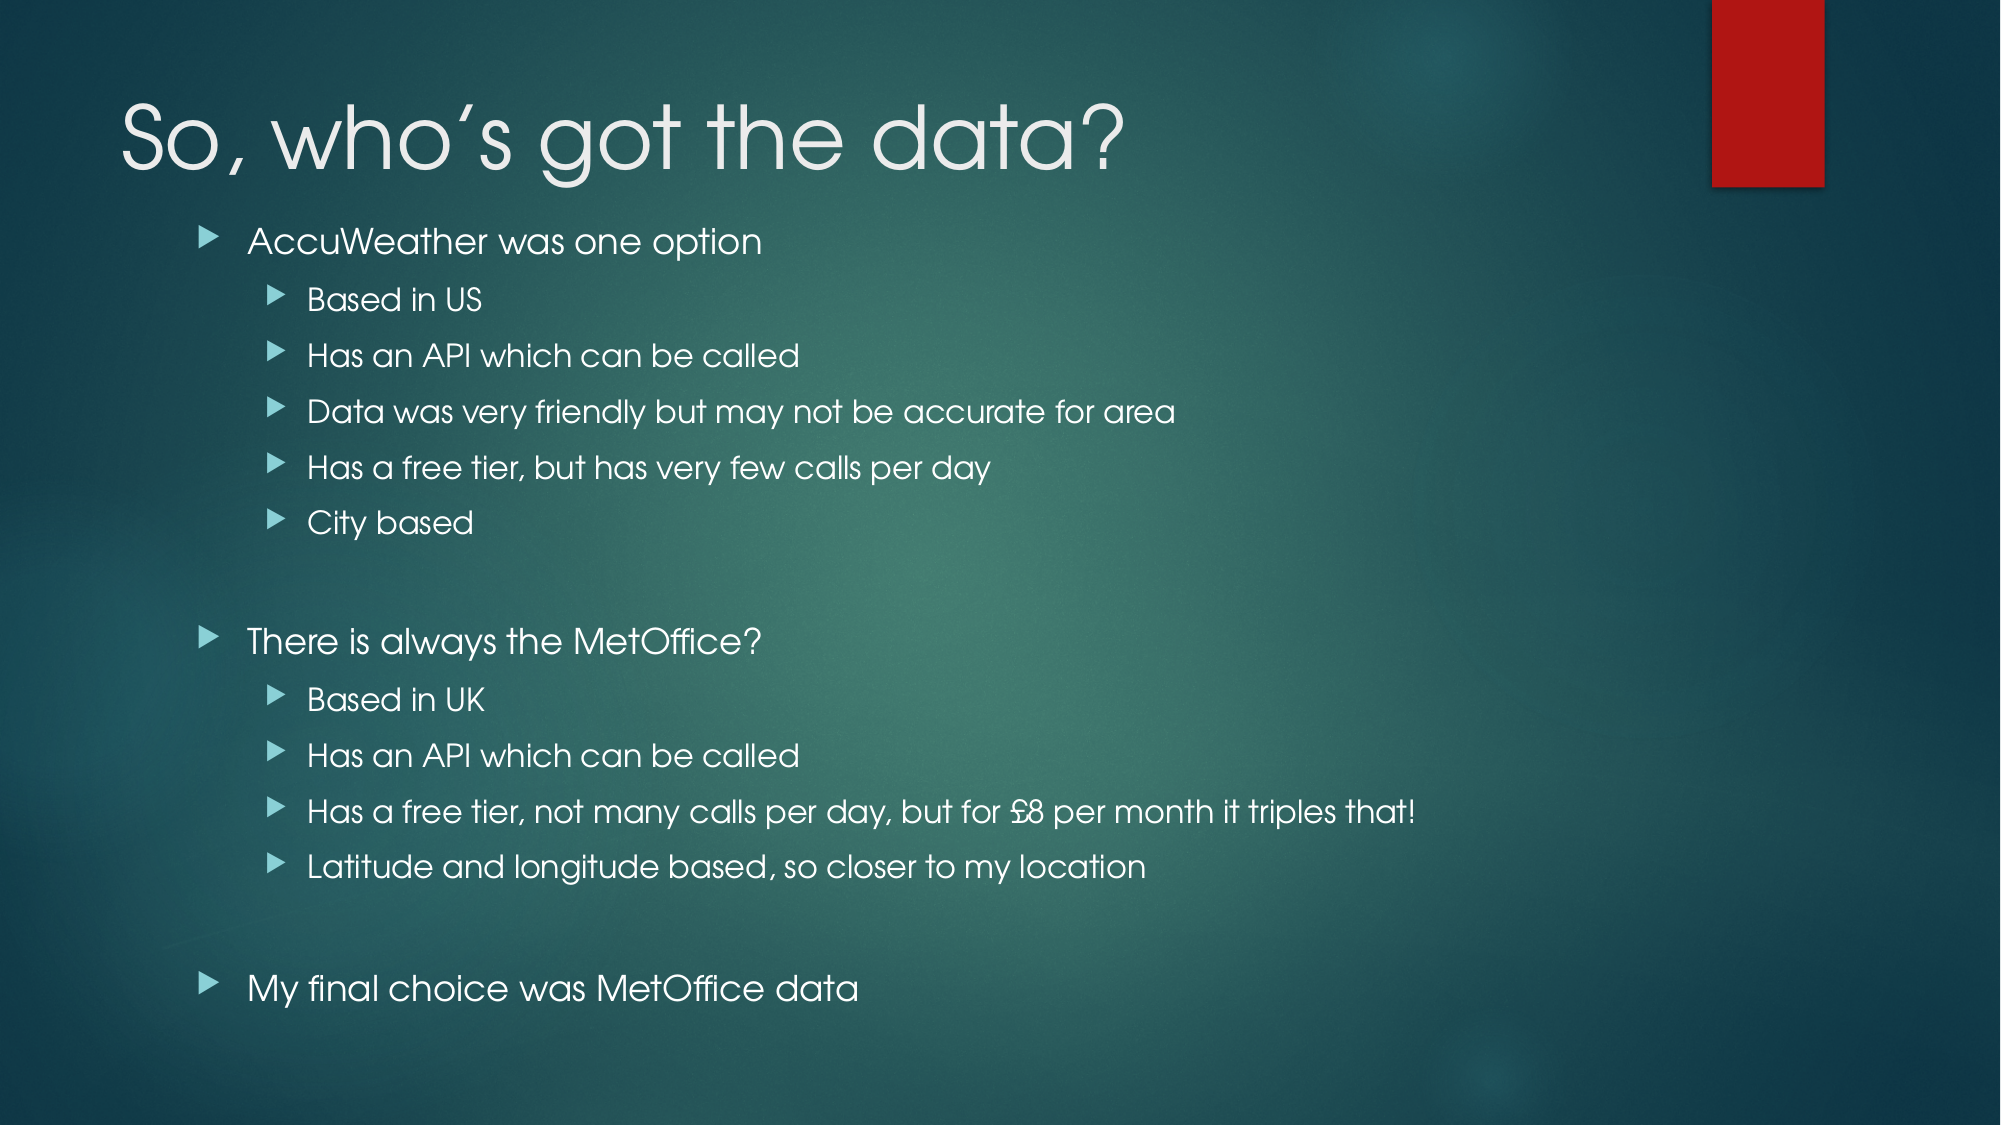

# So, who’s got the data?
AccuWeather was one option
Based in US
Has an API which can be called
Data was very friendly but may not be accurate for area
Has a free tier, but has very few calls per day
City based

There is always the MetOffice?
Based in UK
Has an API which can be called
Has a free tier, not many calls per day, but for £8 per month it triples that!
Latitude and longitude based, so closer to my location

My final choice was MetOffice data